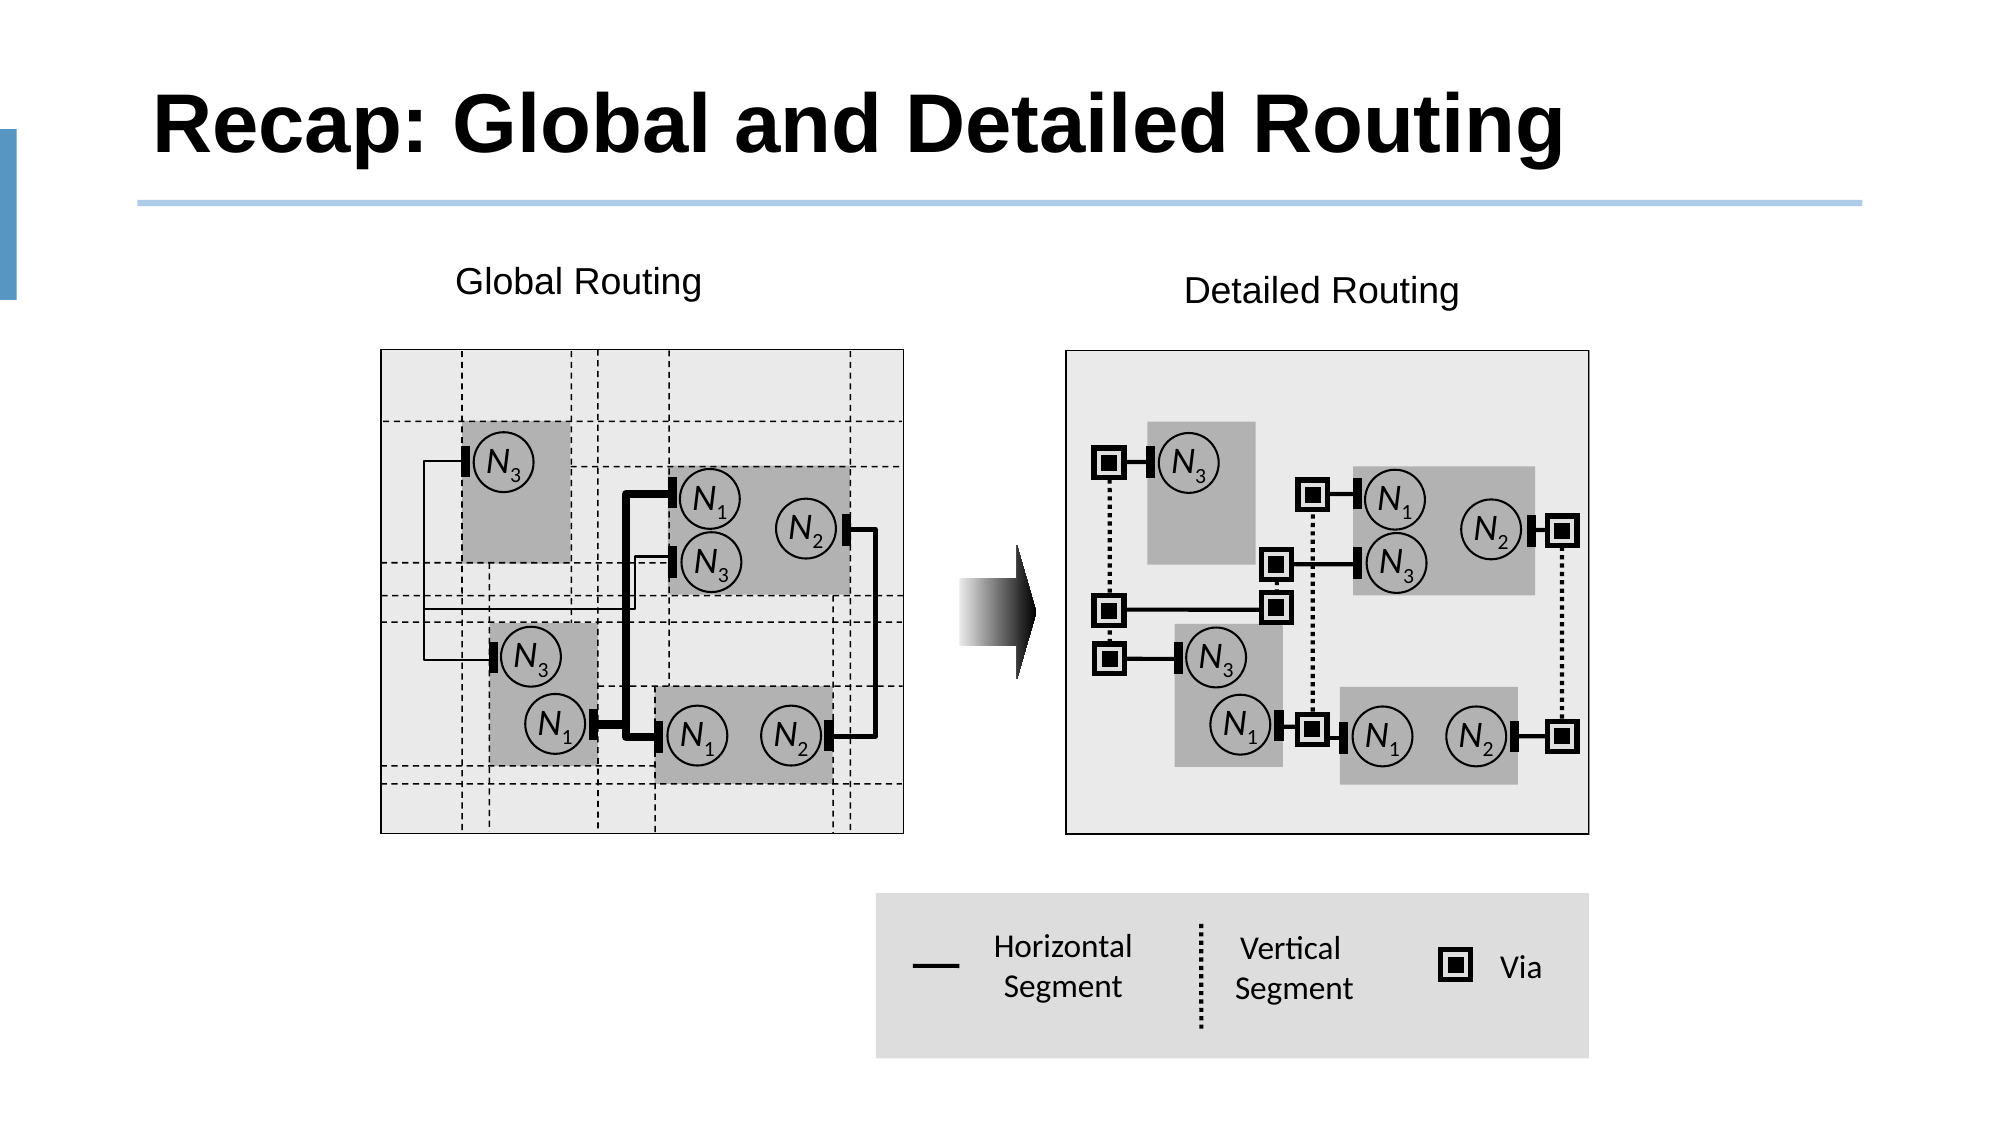

# Recap: Global and Detailed Routing
Global Routing
Detailed Routing

N3

N3

N1

N1

N2

N2

N3

N3

N3

N3

N1

N1

N1

N2

N1

N2

Horizontal
Segment

Vertical
Segment

Via